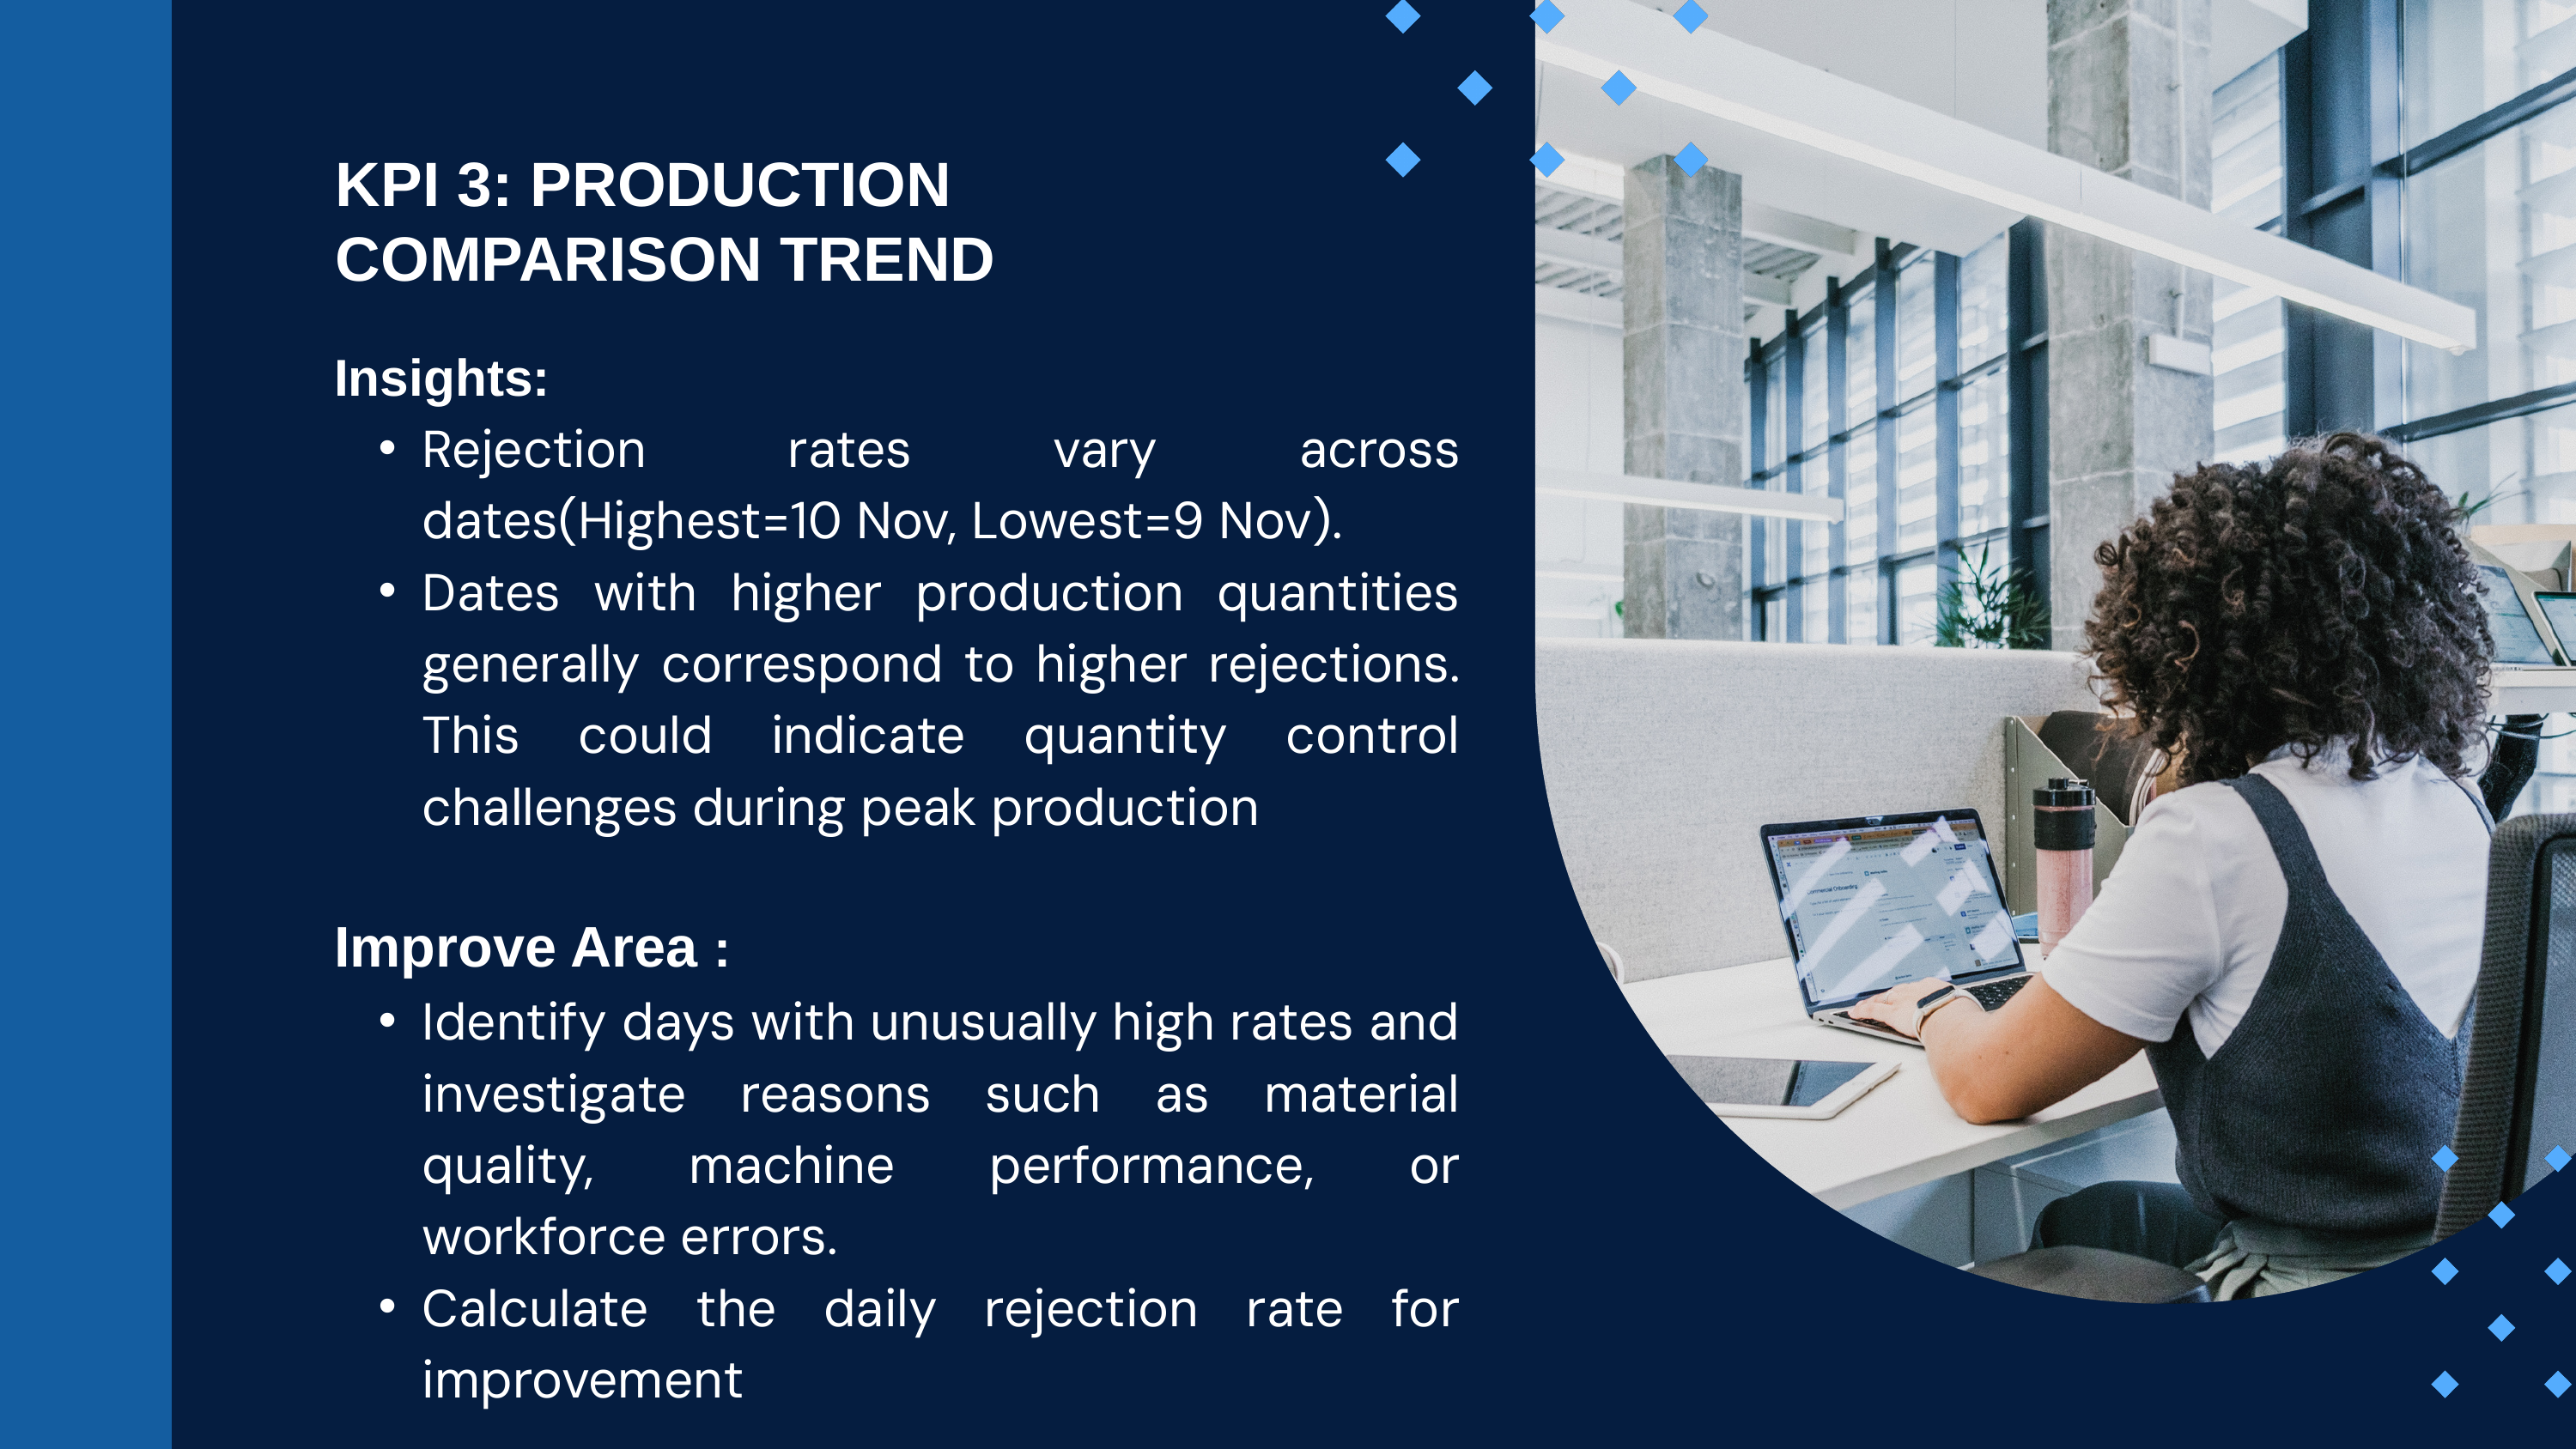

KPI 3: PRODUCTION COMPARISON TREND
Insights:
Rejection rates vary across dates(Highest=10 Nov, Lowest=9 Nov).
Dates with higher production quantities generally correspond to higher rejections. This could indicate quantity control challenges during peak production

Improve Area :
Identify days with unusually high rates and investigate reasons such as material quality, machine performance, or workforce errors.
Calculate the daily rejection rate for improvement